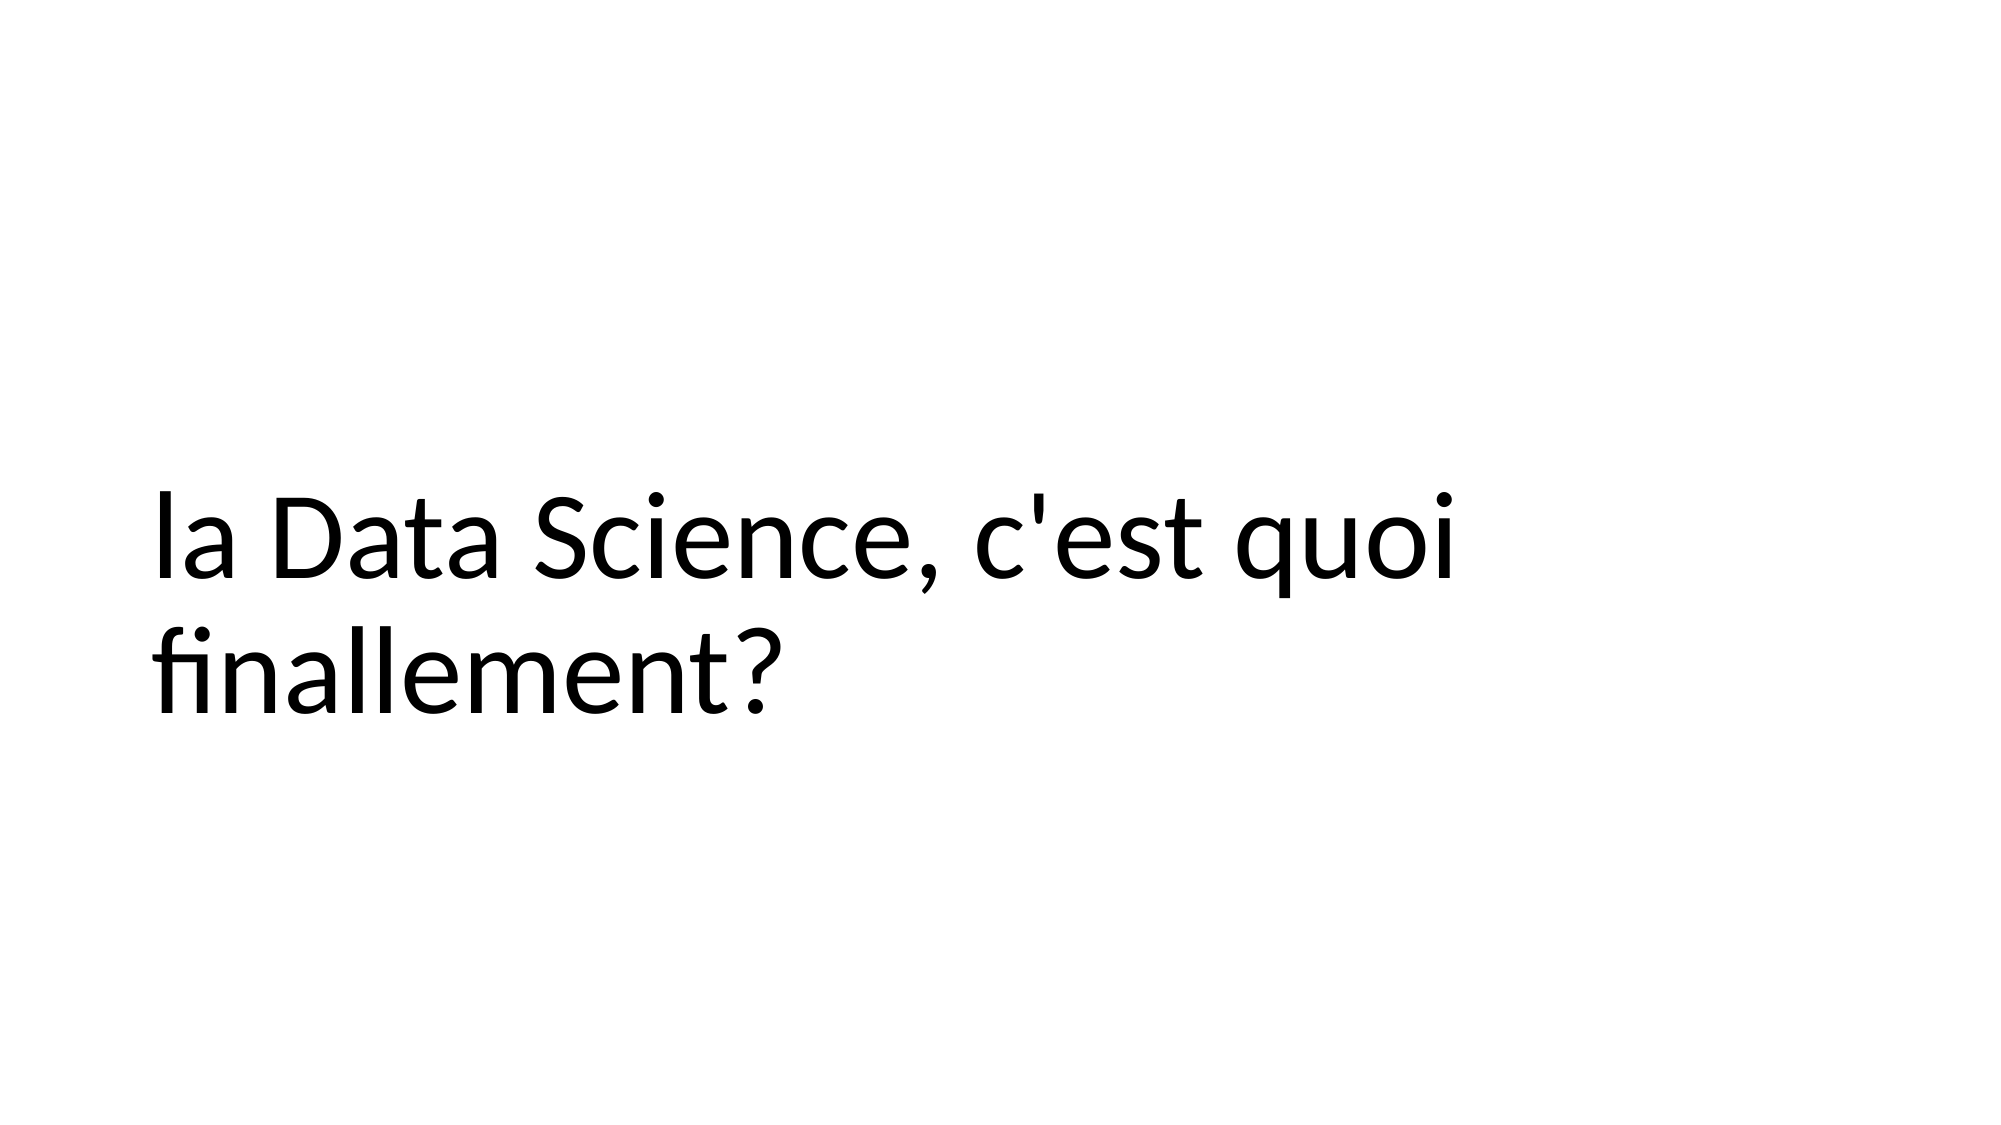

# la Data Science, c'est quoi finallement?